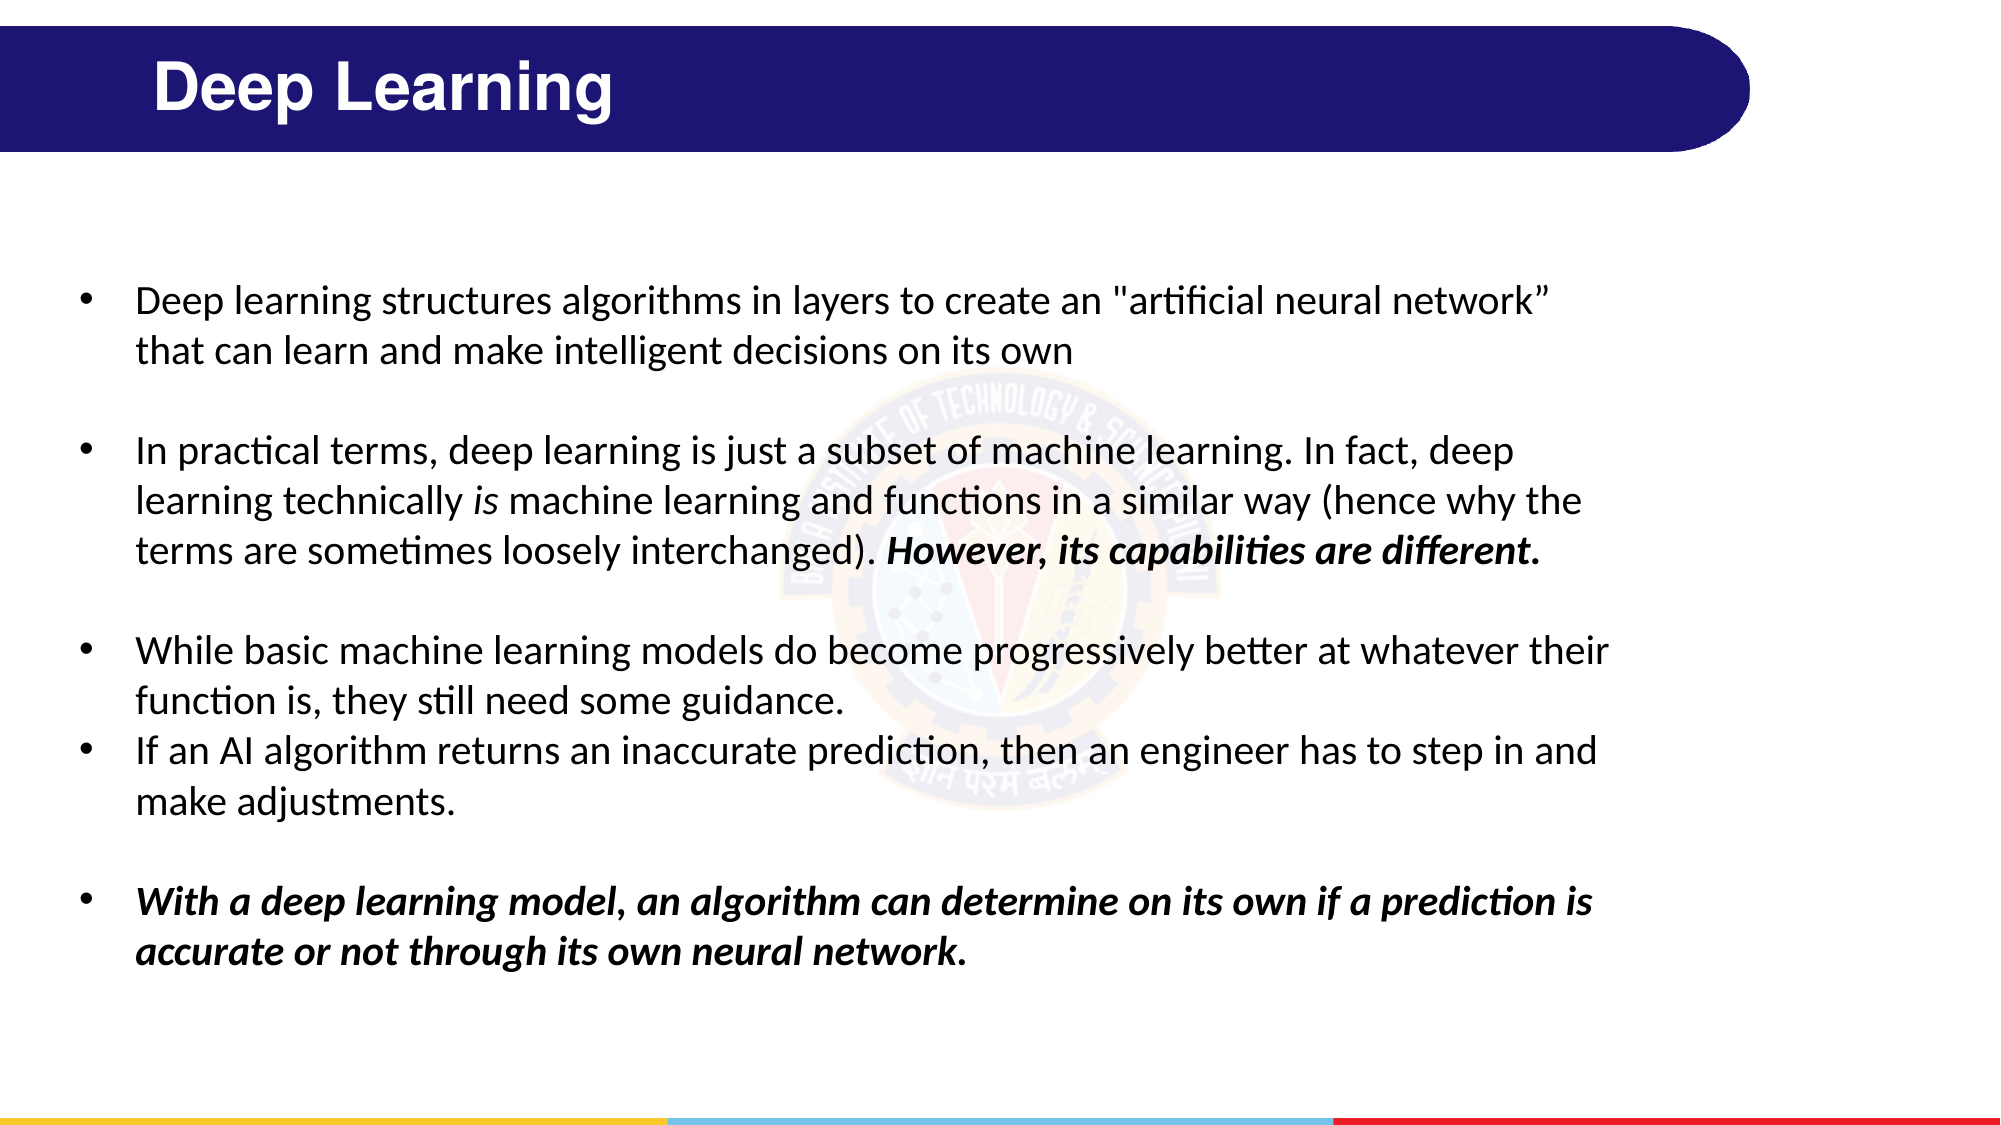

# Deep Learning
Deep learning structures algorithms in layers to create an "artificial neural network” that can learn and make intelligent decisions on its own

In practical terms, deep learning is just a subset of machine learning. In fact, deep learning technically is machine learning and functions in a similar way (hence why the terms are sometimes loosely interchanged). However, its capabilities are different.

While basic machine learning models do become progressively better at whatever their function is, they still need some guidance.
If an AI algorithm returns an inaccurate prediction, then an engineer has to step in and make adjustments.

With a deep learning model, an algorithm can determine on its own if a prediction is accurate or not through its own neural network.